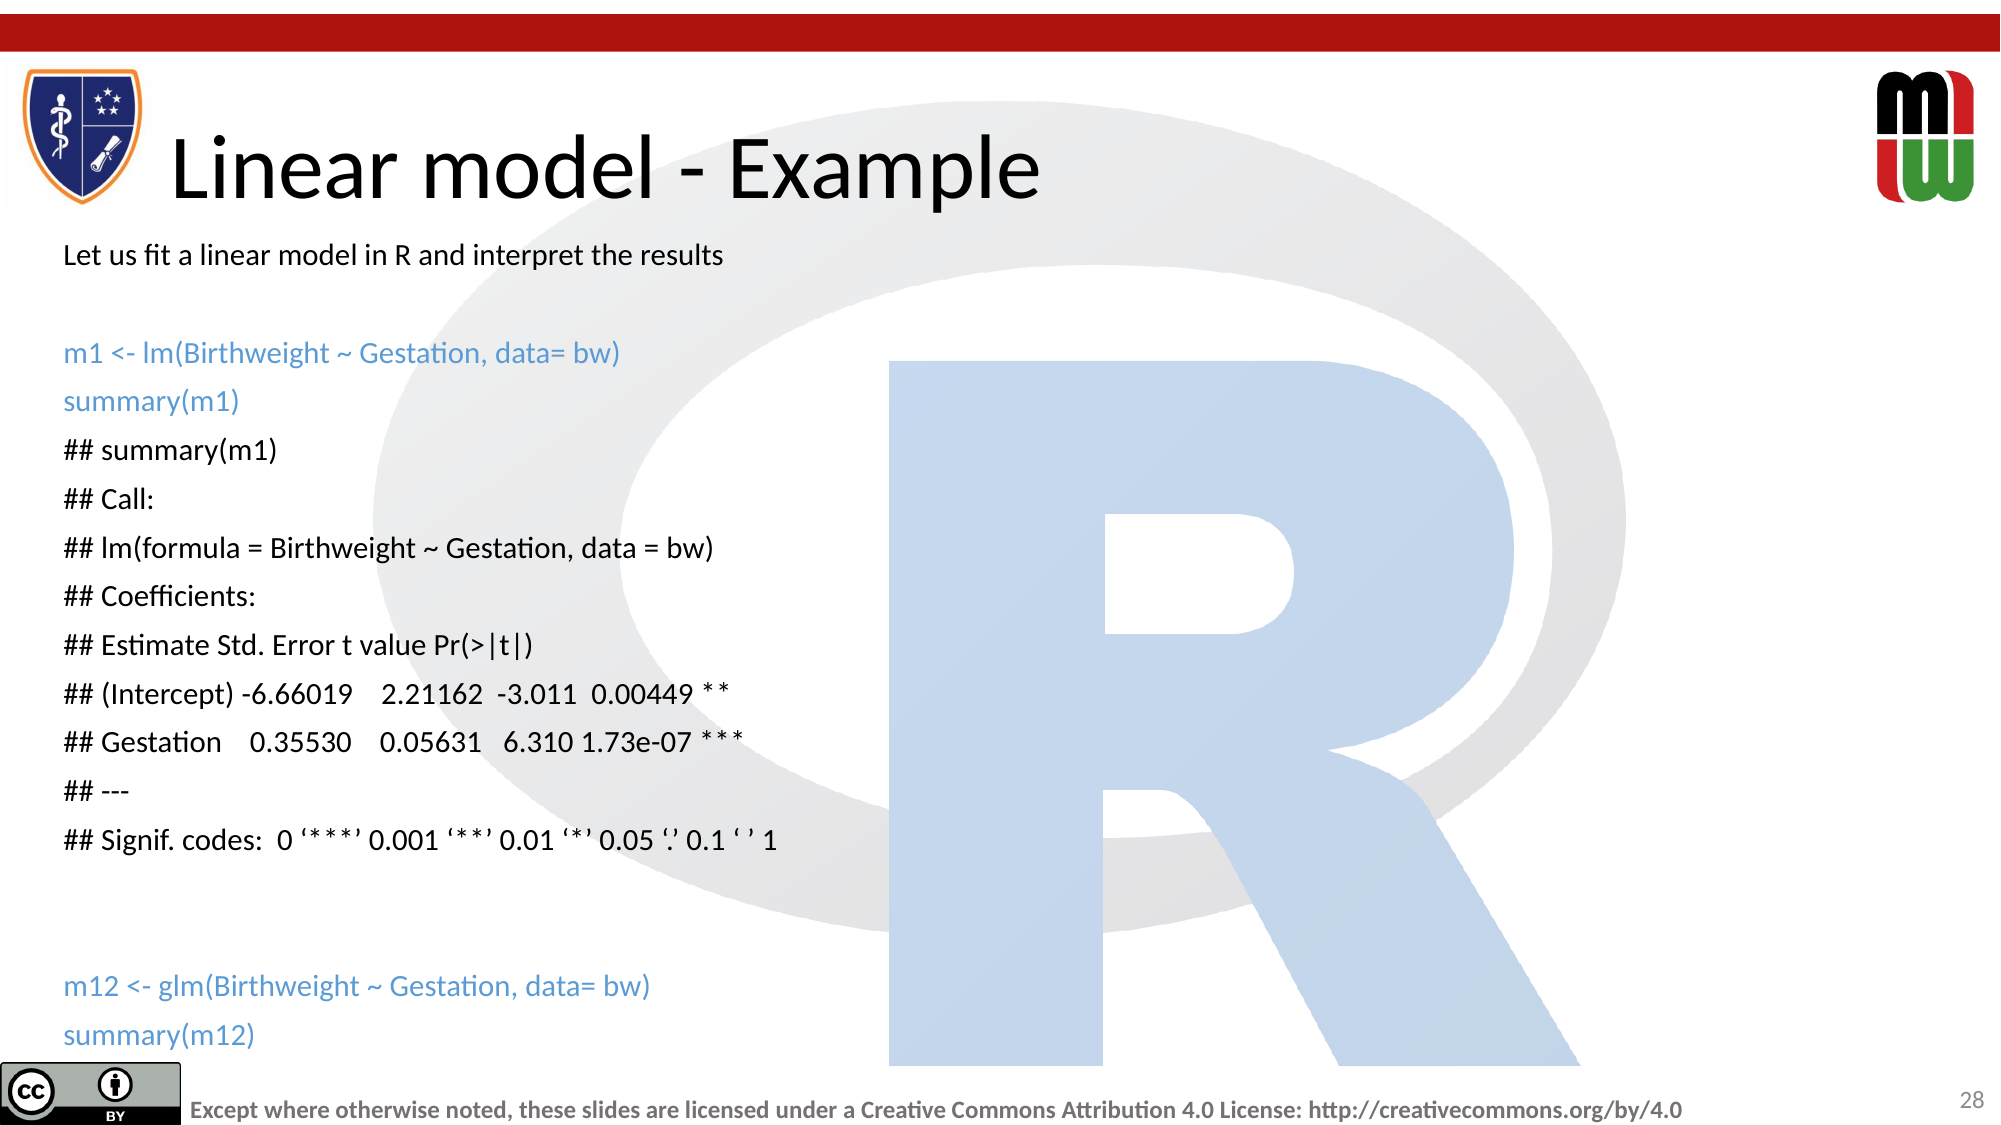

# Linear model - Example
Let us fit a linear model in R and interpret the results

m1 <- lm(Birthweight ~ Gestation, data= bw)
summary(m1)
## summary(m1)
## Call:
## lm(formula = Birthweight ~ Gestation, data = bw)
## Coefficients:
## Estimate Std. Error t value Pr(>|t|)
## (Intercept) -6.66019    2.21162  -3.011  0.00449 **
## Gestation    0.35530    0.05631   6.310 1.73e-07 ***
## ---
## Signif. codes:  0 ‘***’ 0.001 ‘**’ 0.01 ‘*’ 0.05 ‘.’ 0.1 ‘ ’ 1

m12 <- glm(Birthweight ~ Gestation, data= bw)
summary(m12)
28